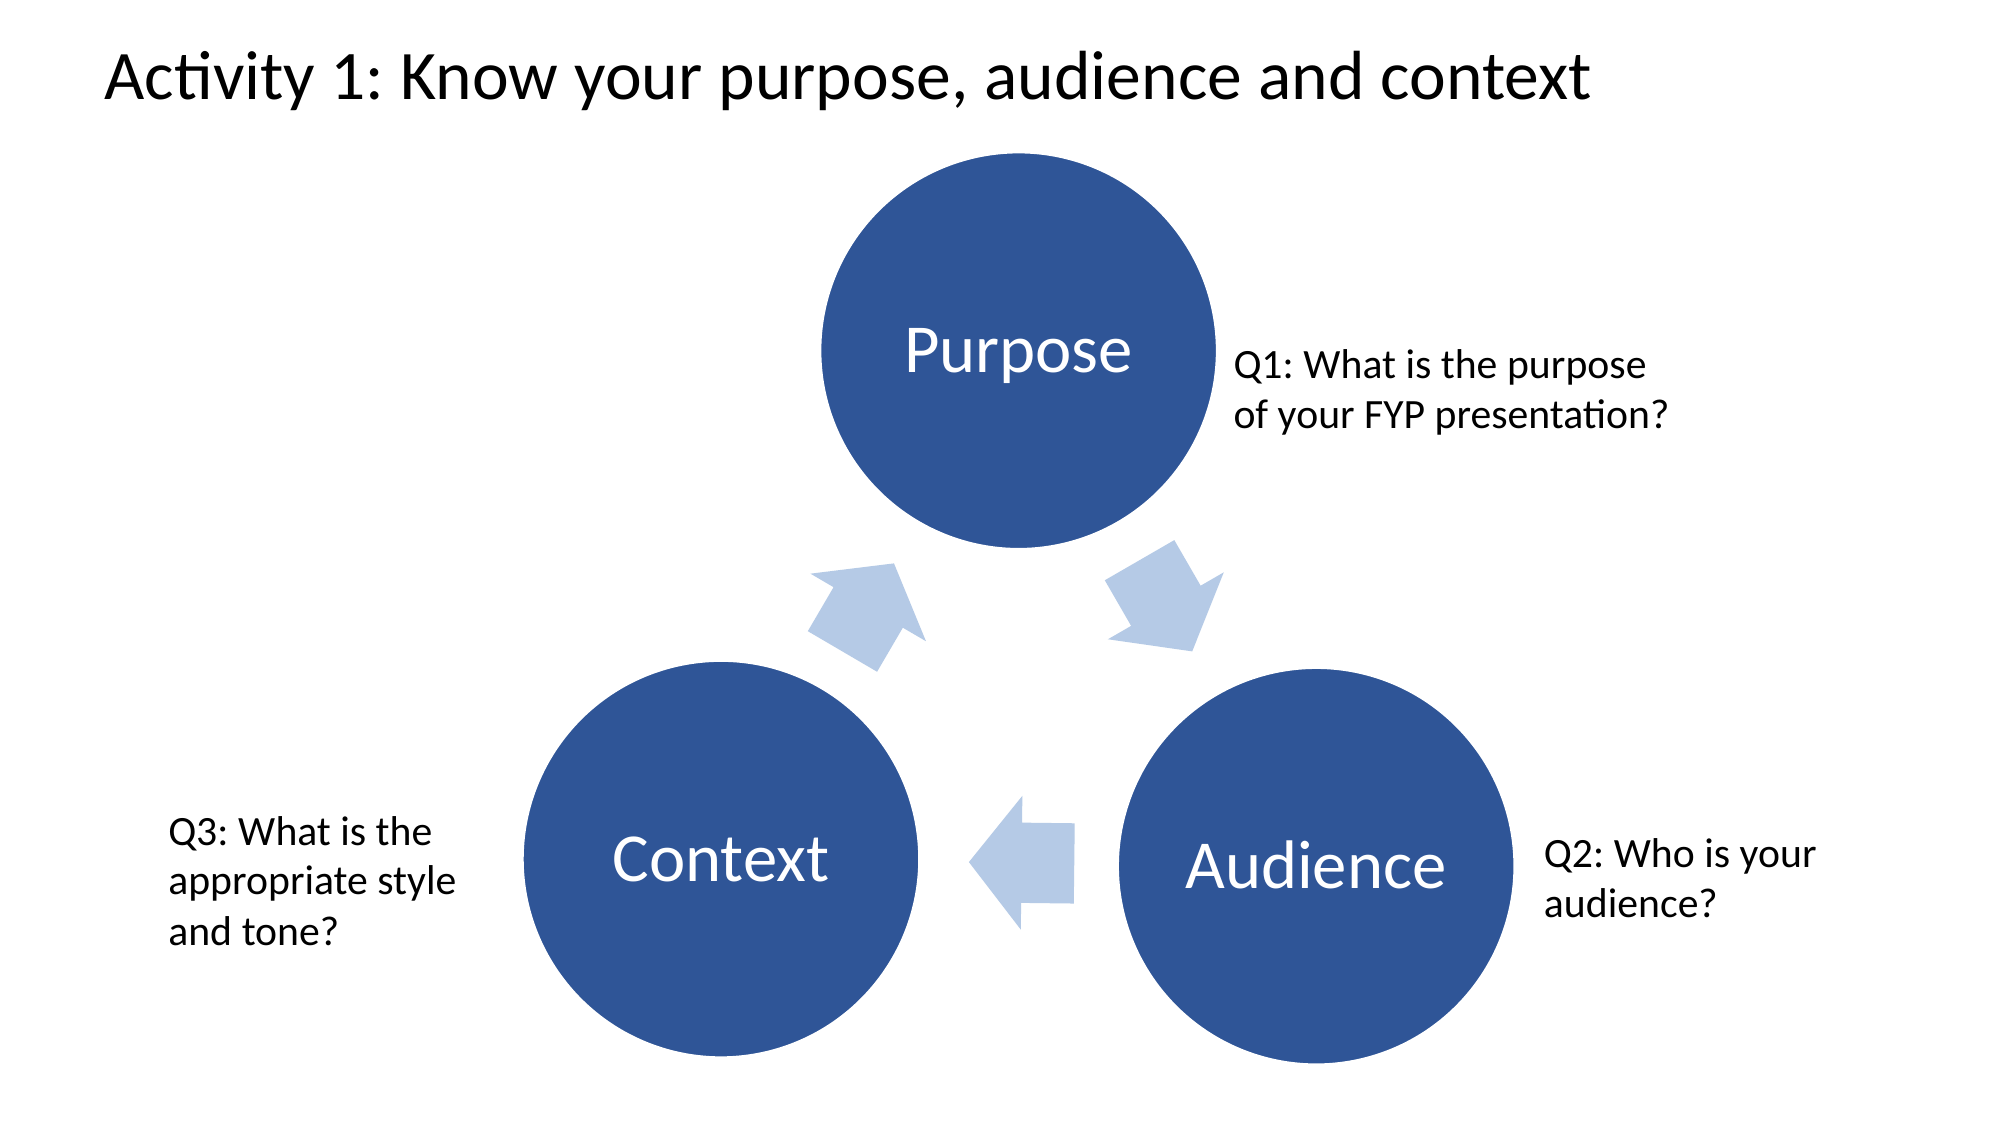

# Activity 1: Know your purpose, audience and context
Purpose

Audience

Context

Q1: What is the purpose of your FYP presentation?
Q3: What is the appropriate style and tone?
Q2: Who is your audience?